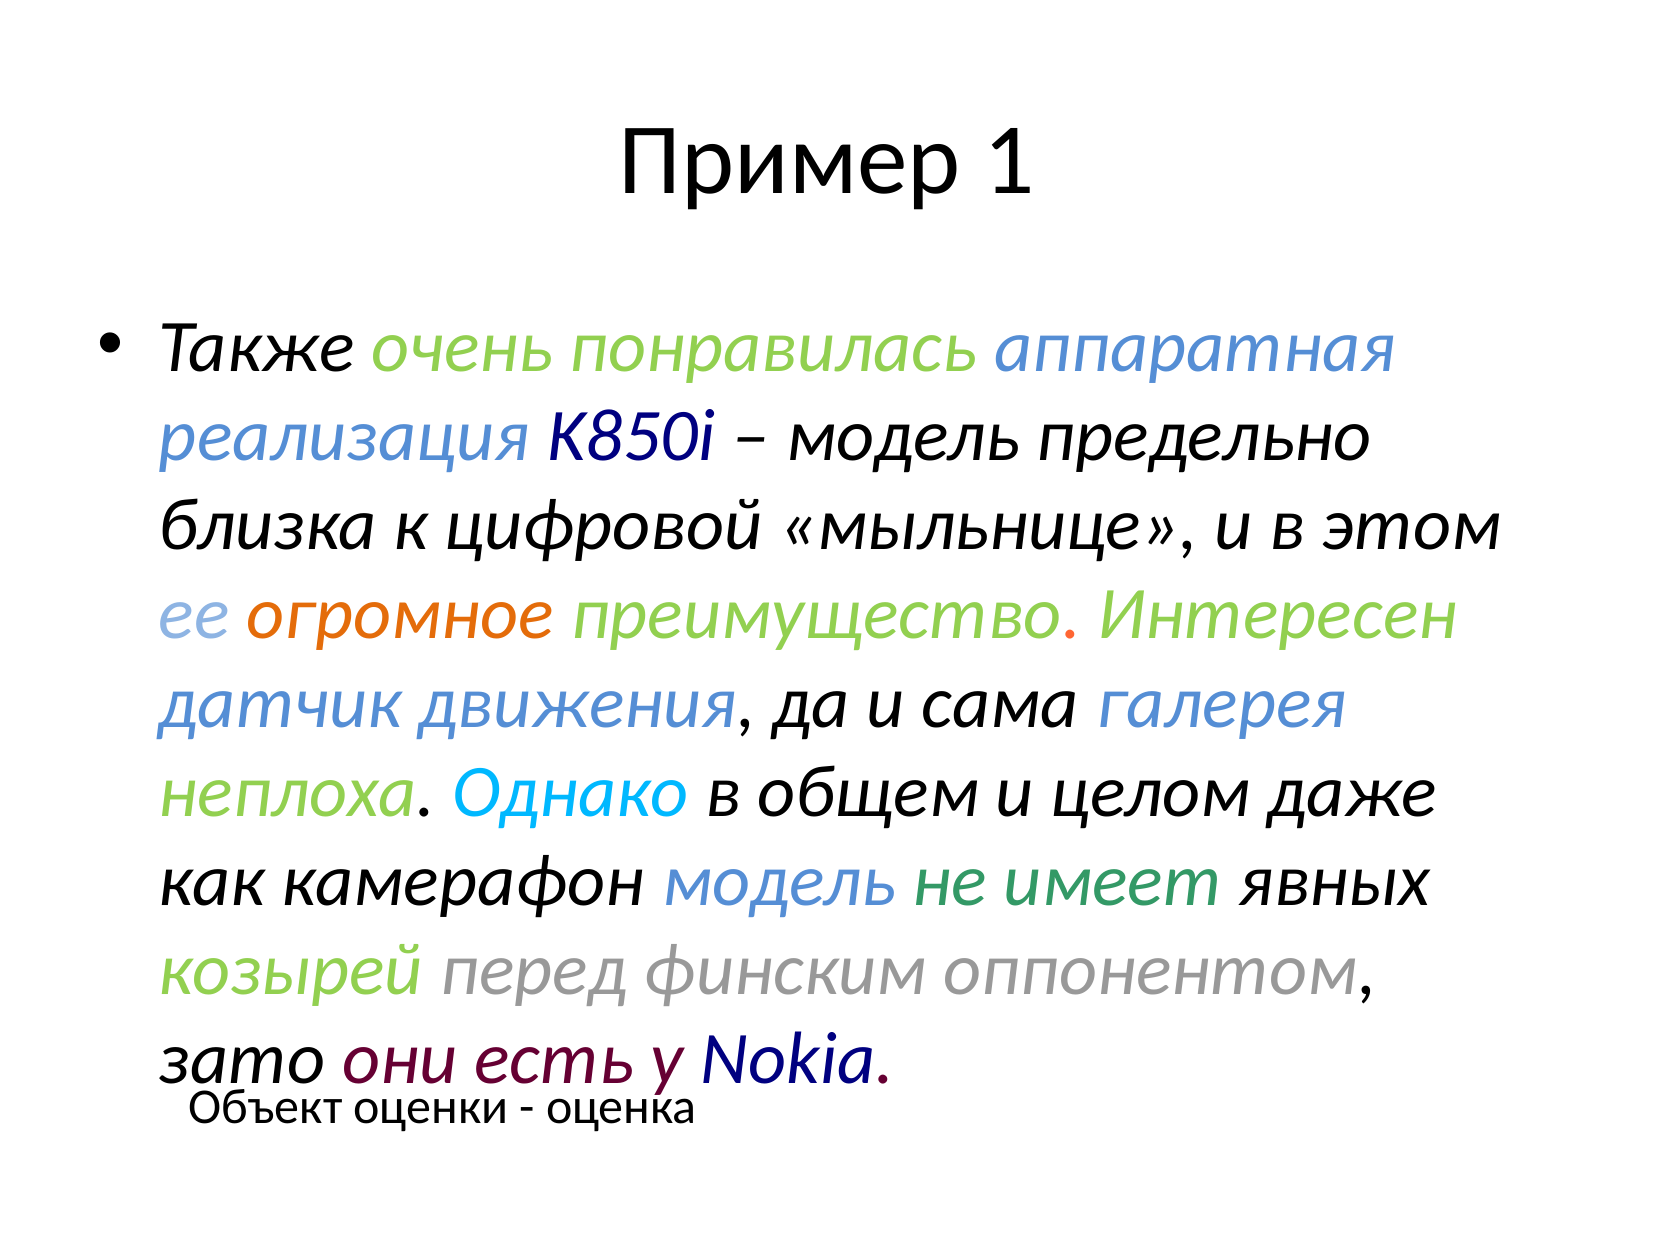

# Пример 1
Также очень понравилась аппаратная реализация K850i – модель предельно близка к цифровой «мыльнице», и в этом ее огромное преимущество. Интересен датчик движения, да и сама галерея неплоха. Однако в общем и целом даже как камерафон модель не имеет явных козырей перед финским оппонентом, зато они есть у Nokia.
Объект оценки - оценка